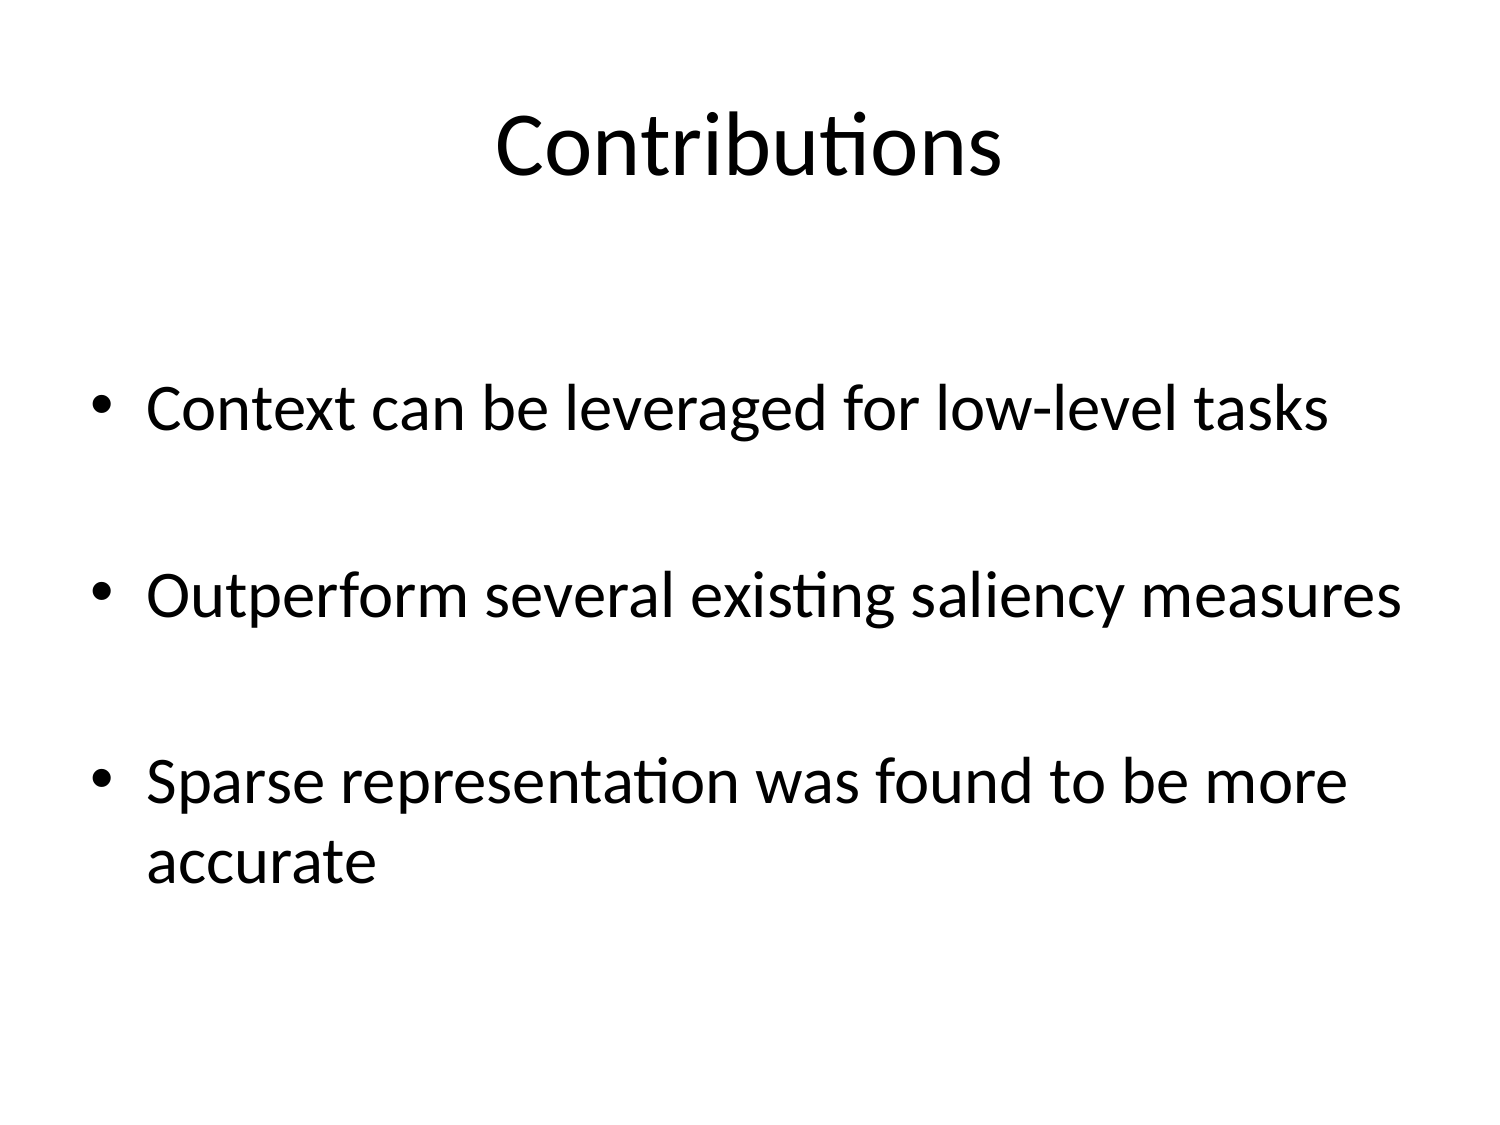

# Contributions

Context can be leveraged for low-level tasks

Outperform several existing saliency measures

Sparse representation was found to be more accurate